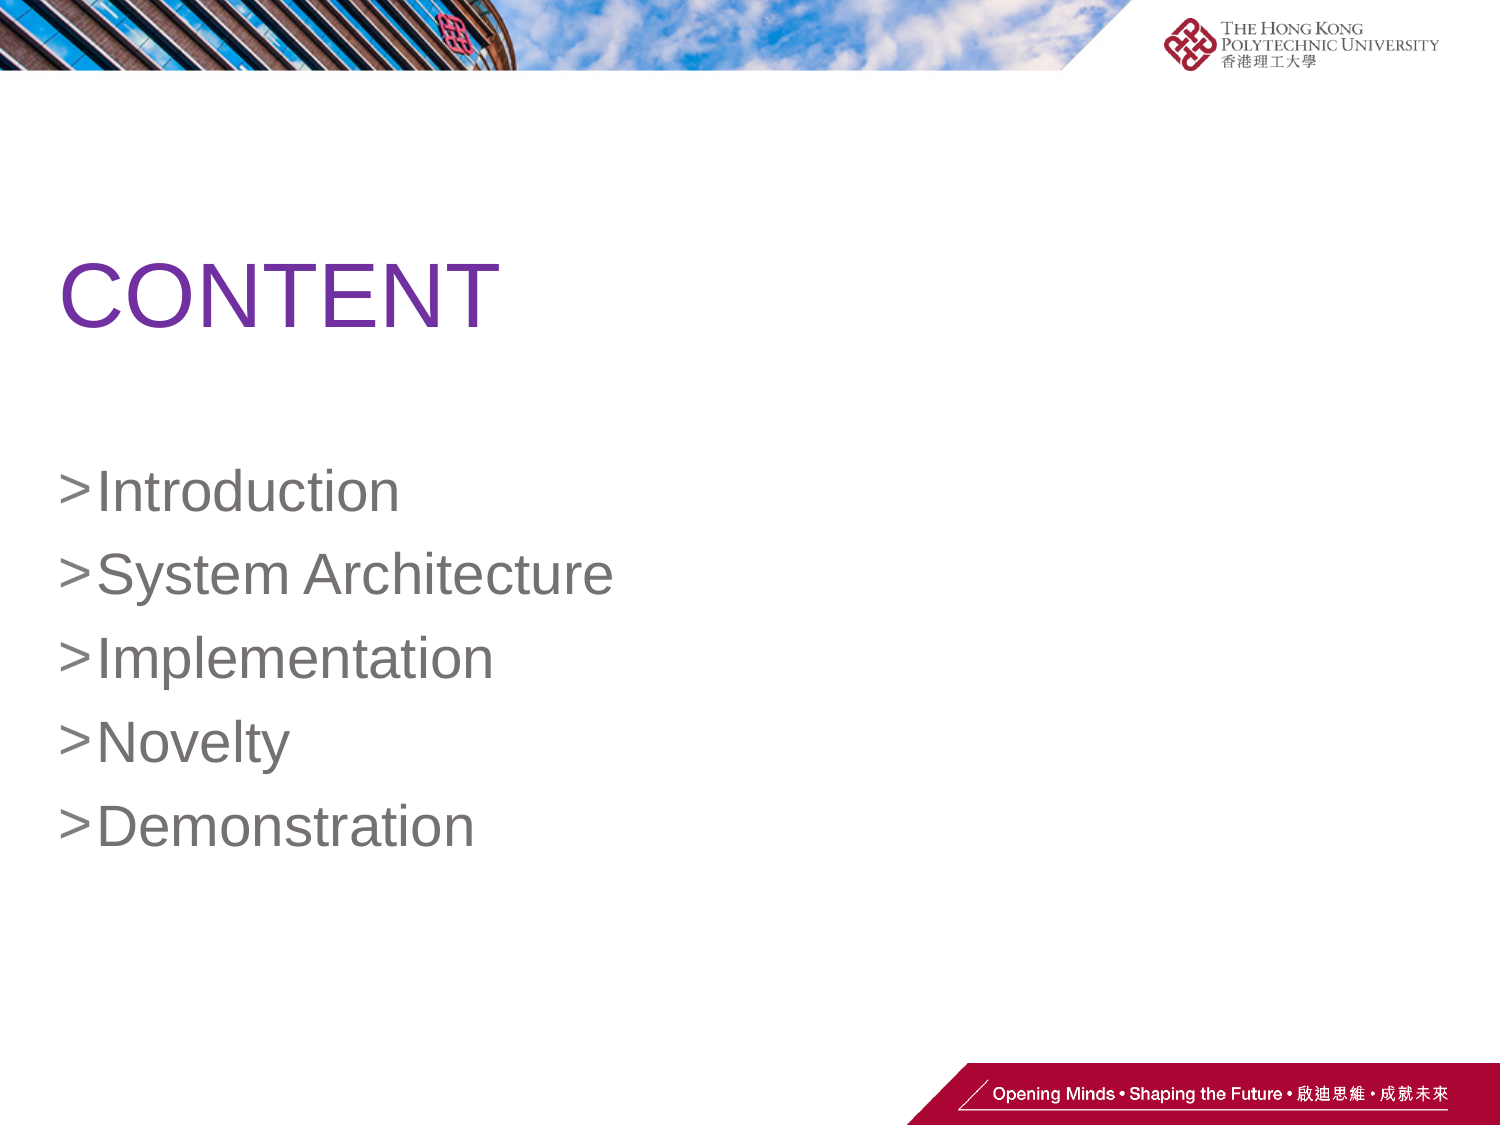

# CONTENT
Introduction
System Architecture
Implementation
Novelty
Demonstration